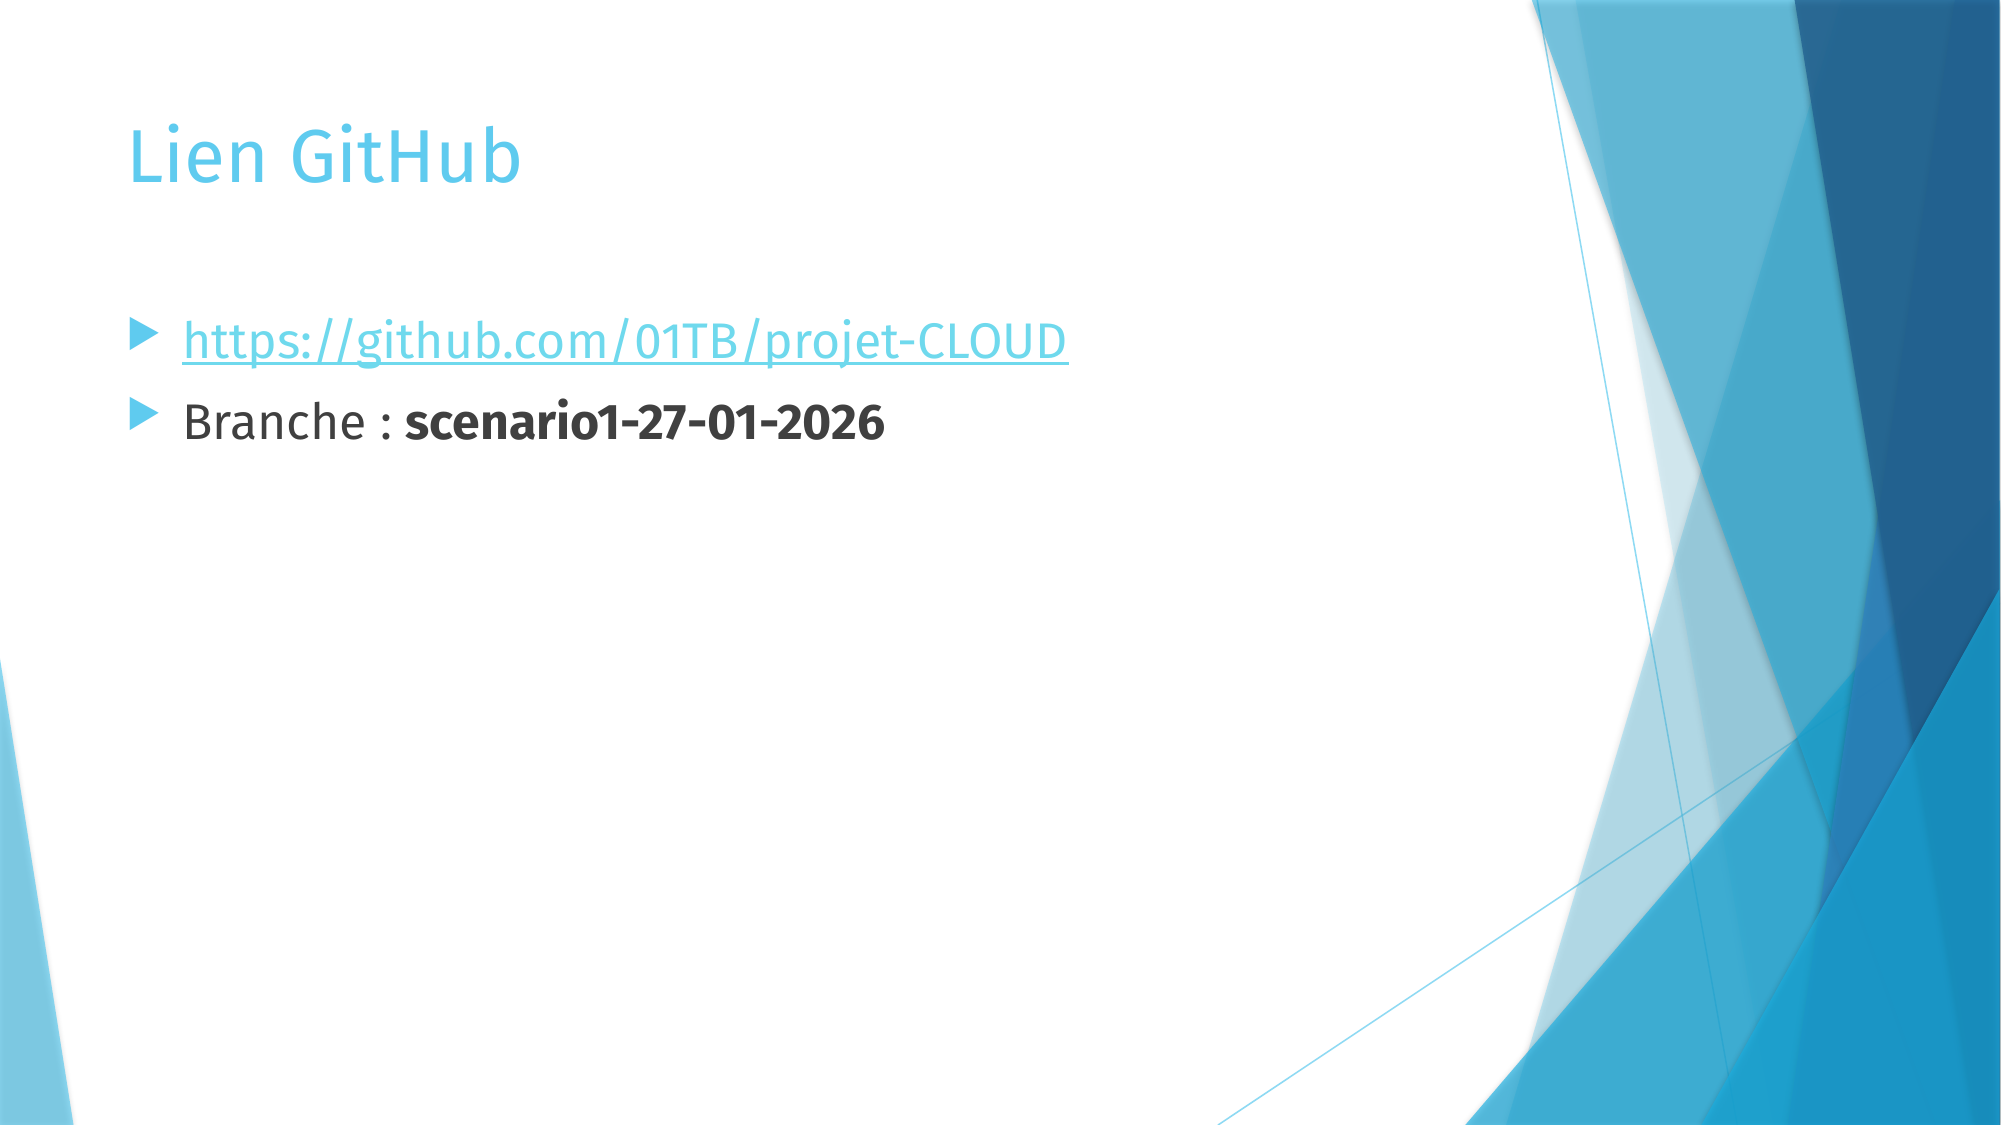

# Lien GitHub
https://github.com/01TB/projet-CLOUD
Branche : scenario1-27-01-2026